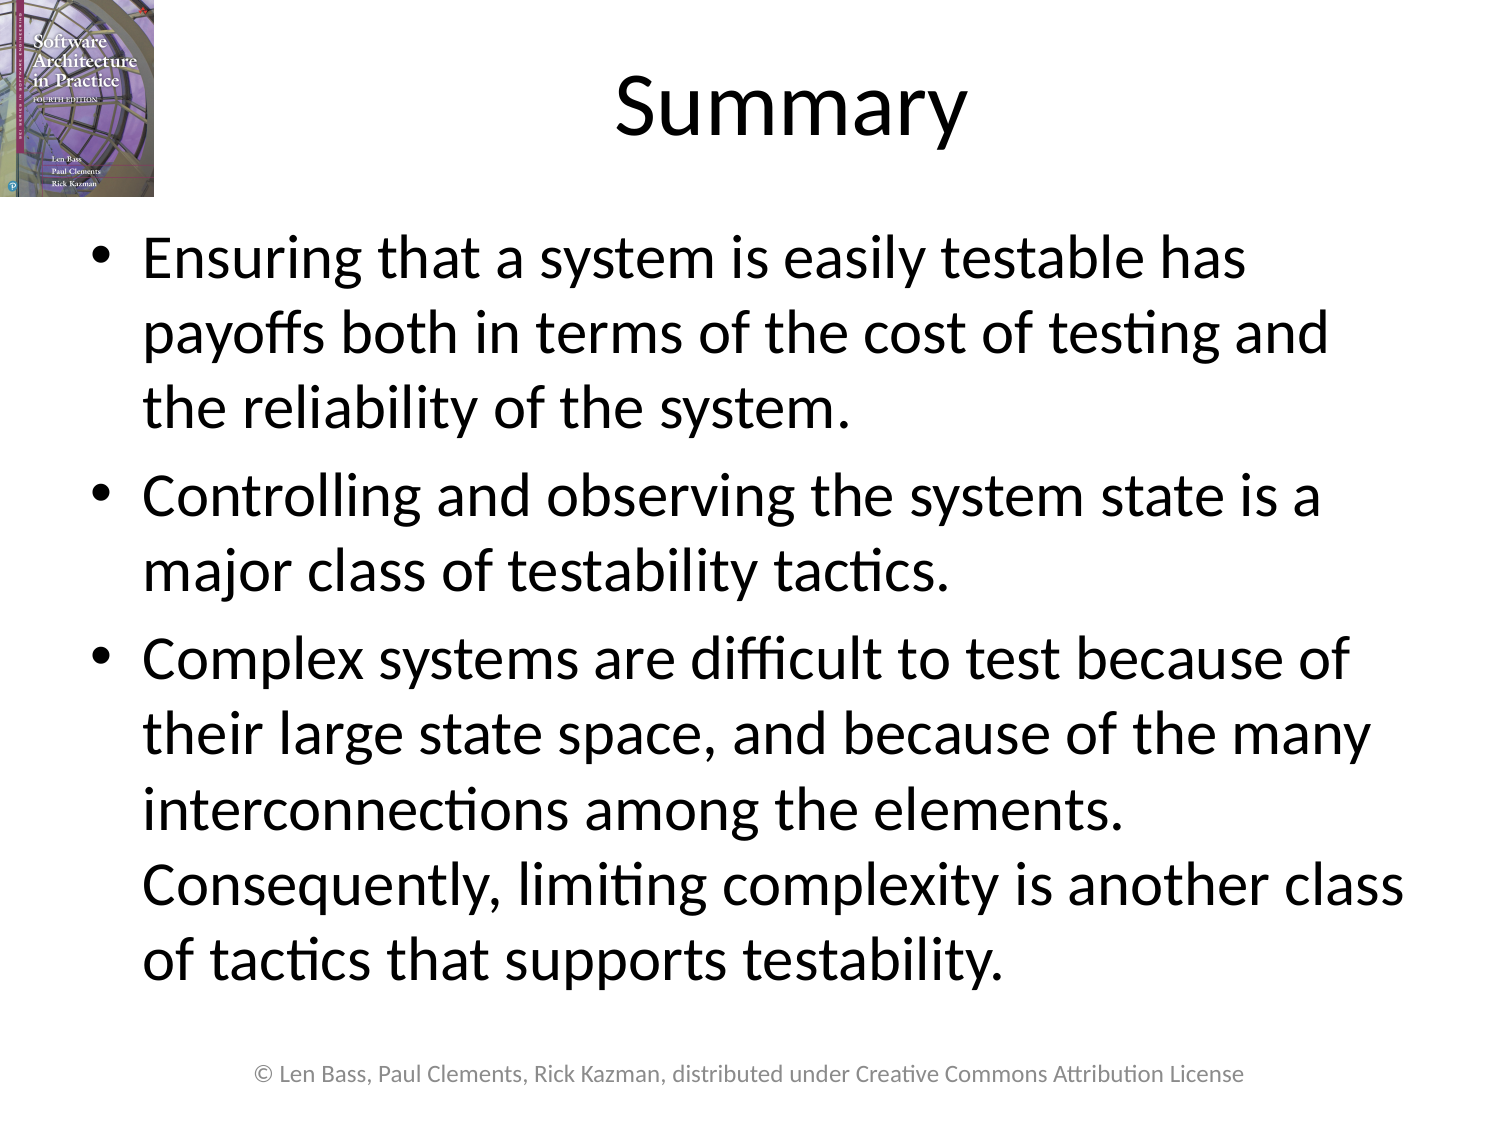

# Summary
Ensuring that a system is easily testable has payoffs both in terms of the cost of testing and the reliability of the system.
Controlling and observing the system state is a major class of testability tactics.
Complex systems are difficult to test because of their large state space, and because of the many interconnections among the elements. Consequently, limiting complexity is another class of tactics that supports testability.

© Len Bass, Paul Clements, Rick Kazman, distributed under Creative Commons Attribution License